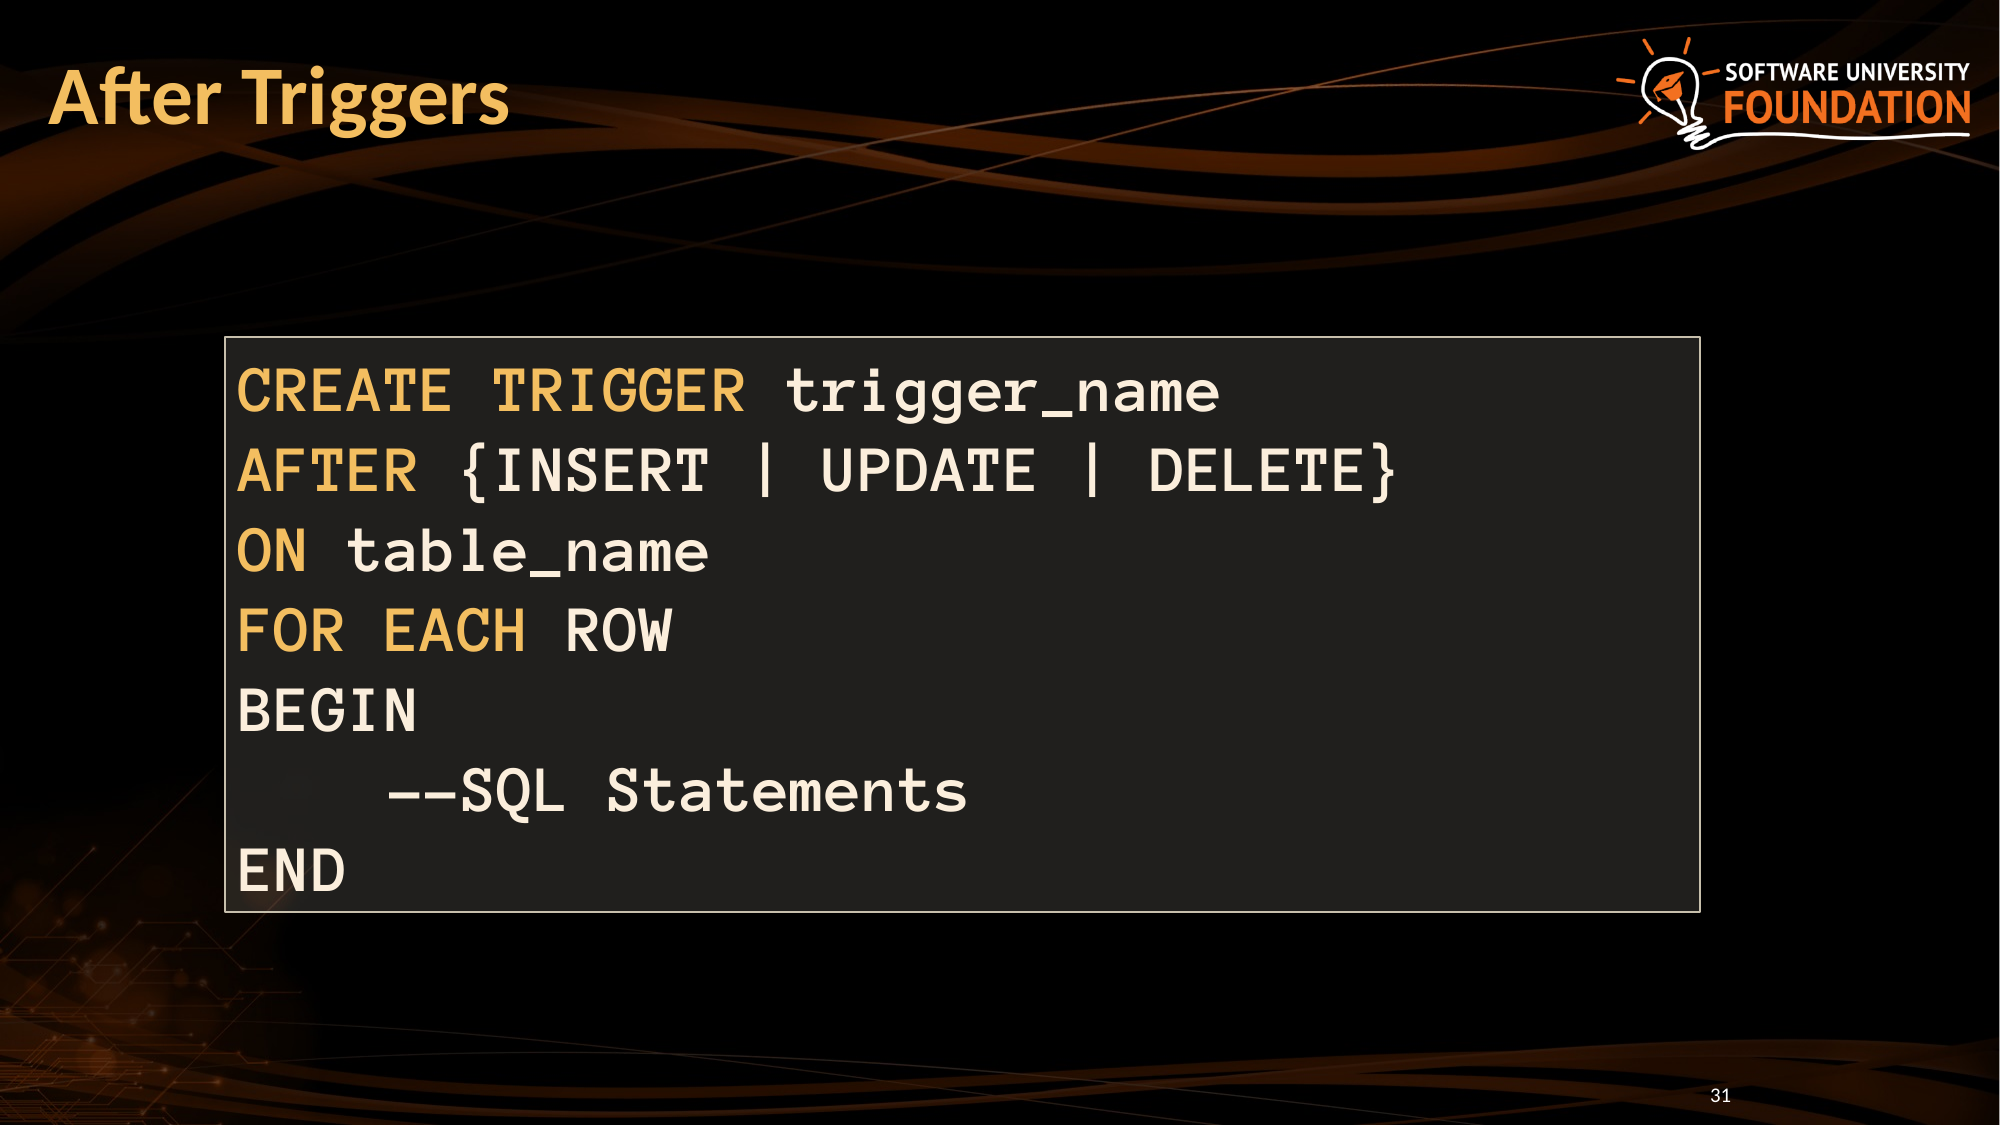

# After Triggers
CREATE TRIGGER trigger_name
AFTER {INSERT | UPDATE | DELETE}
ON table_name
FOR EACH ROW
BEGIN
	--SQL Statements
END
31